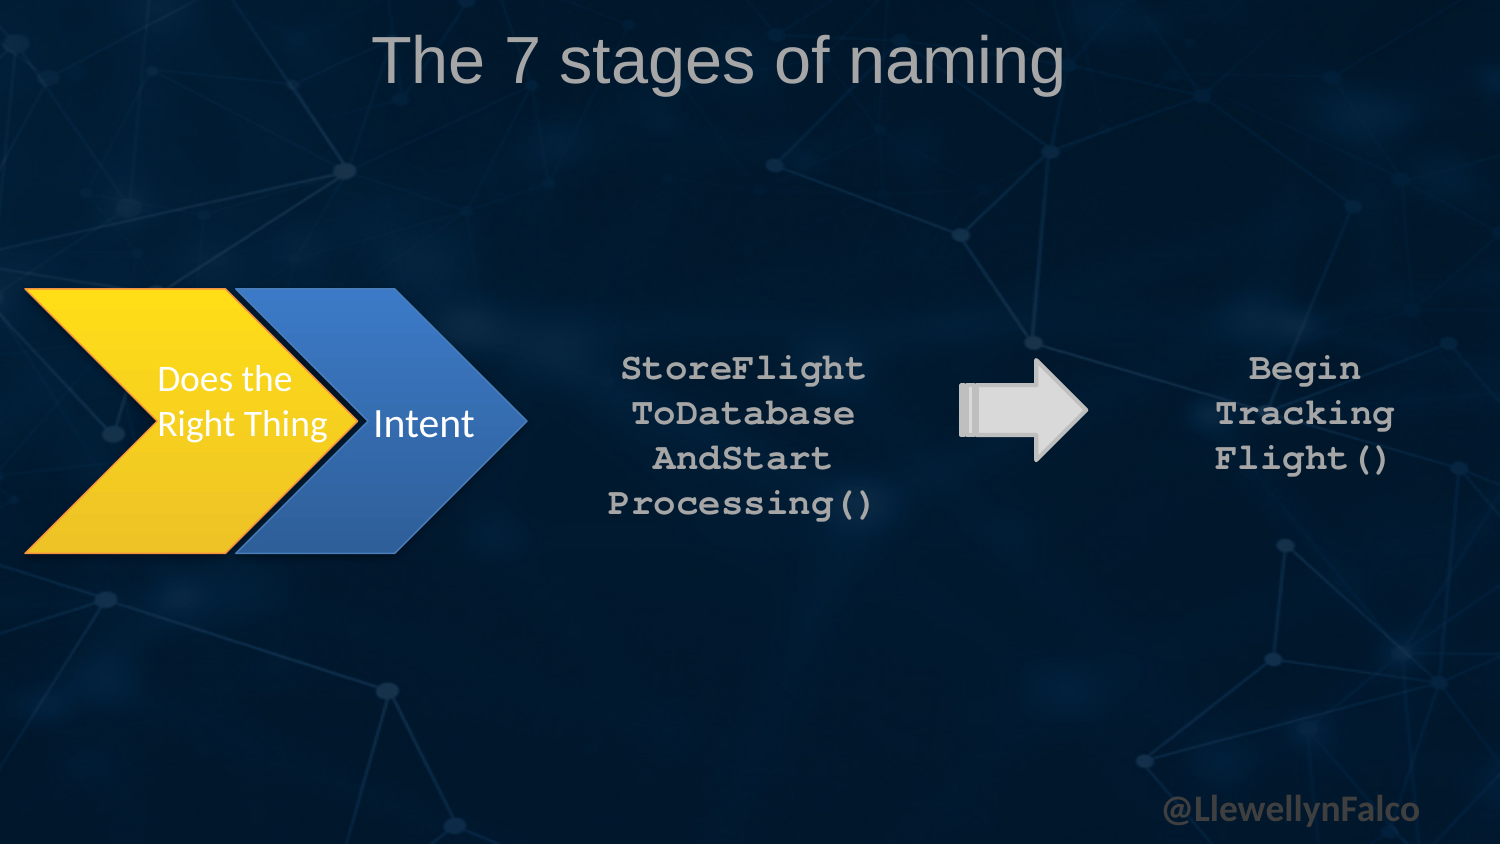

The 7 stages of naming
Does the
Right Thing

         Intent
StoreFlight
ToDatabase
AndStart
Processing()
Begin
Tracking
Flight()